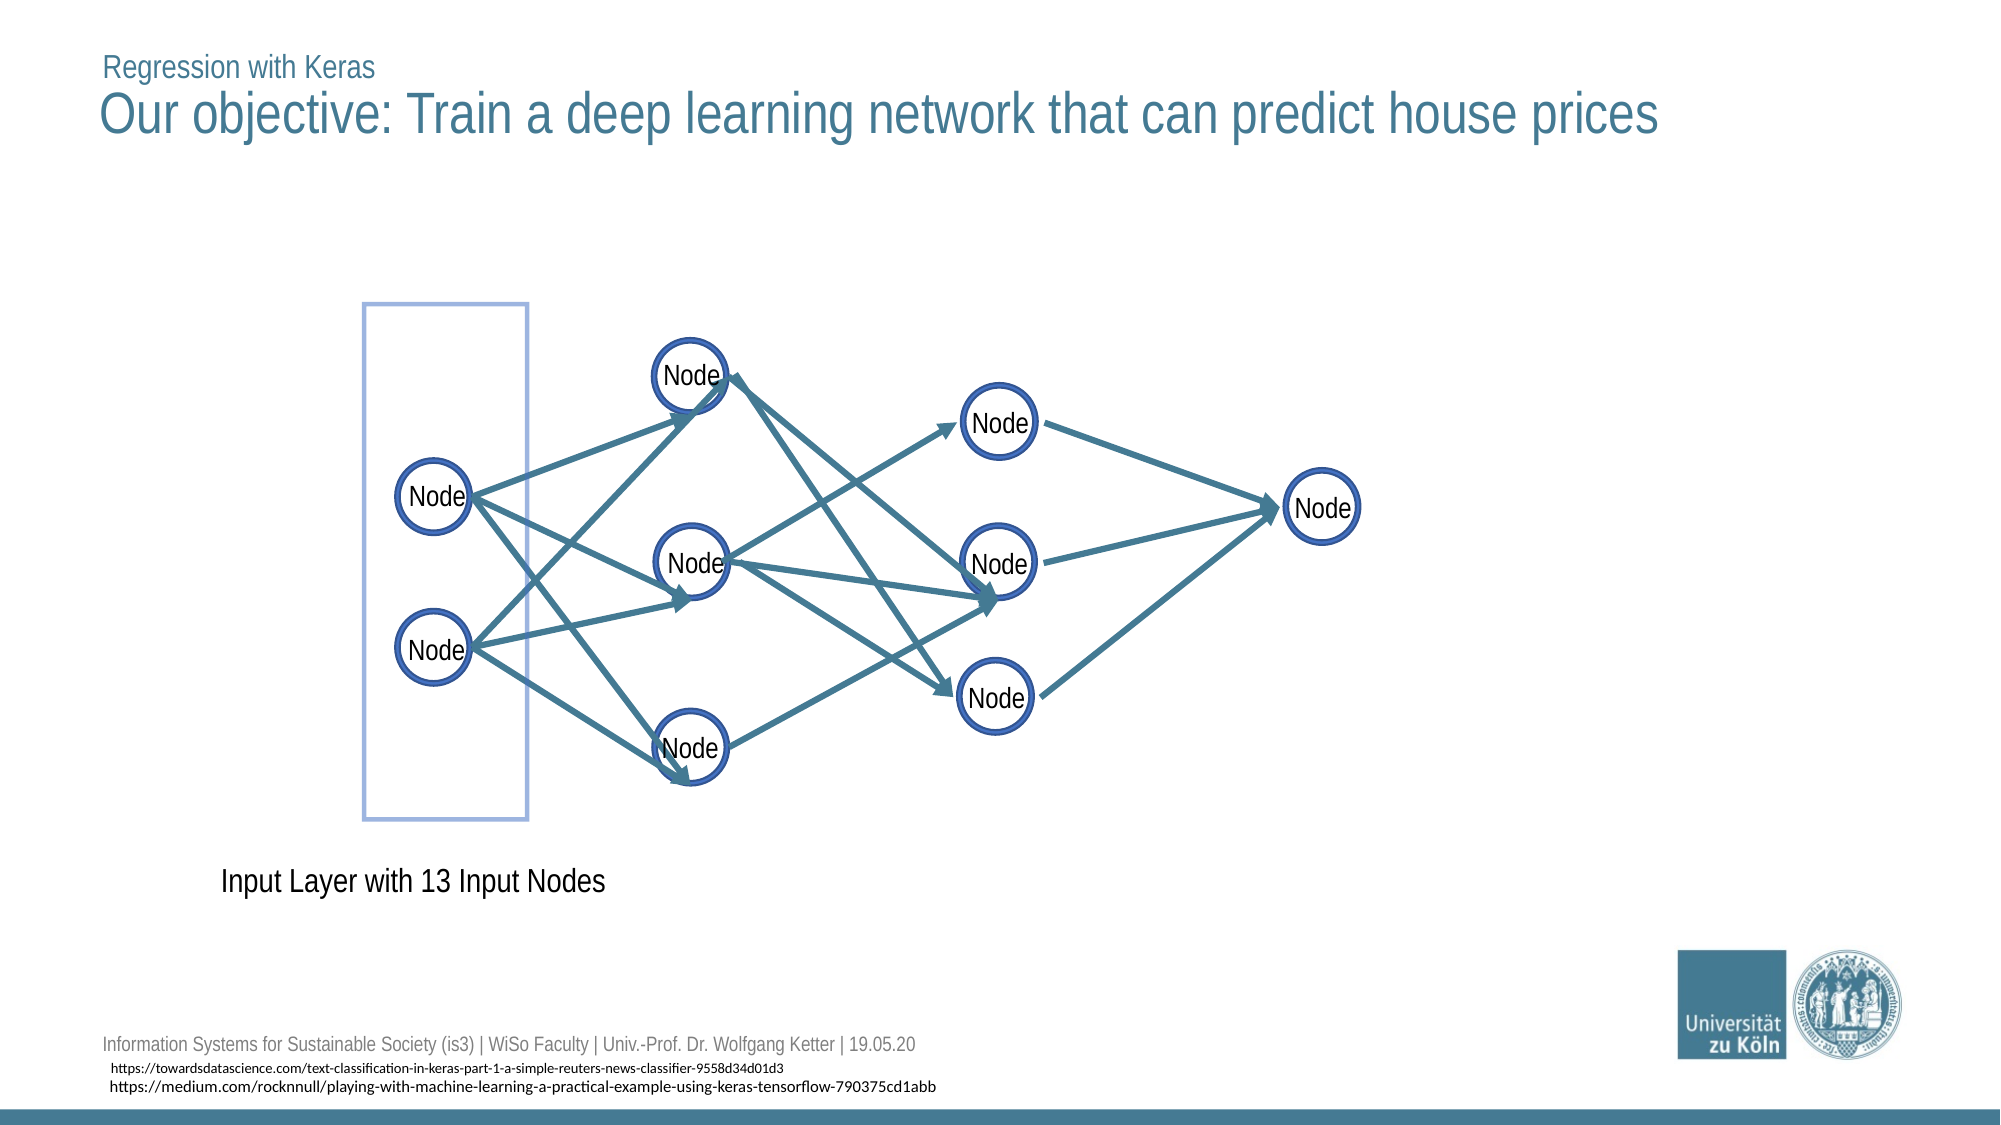

Regression with Keras
Our objective: Train a deep learning network that can predict house prices

Node

Node

Node
Node

Node
Node

Node

Node

Node
Input Layer with 13 Input Nodes
https://towardsdatascience.com/text-classification-in-keras-part-1-a-simple-reuters-news-classifier-9558d34d01d3
https://medium.com/rocknnull/playing-with-machine-learning-a-practical-example-using-keras-tensorflow-790375cd1abb